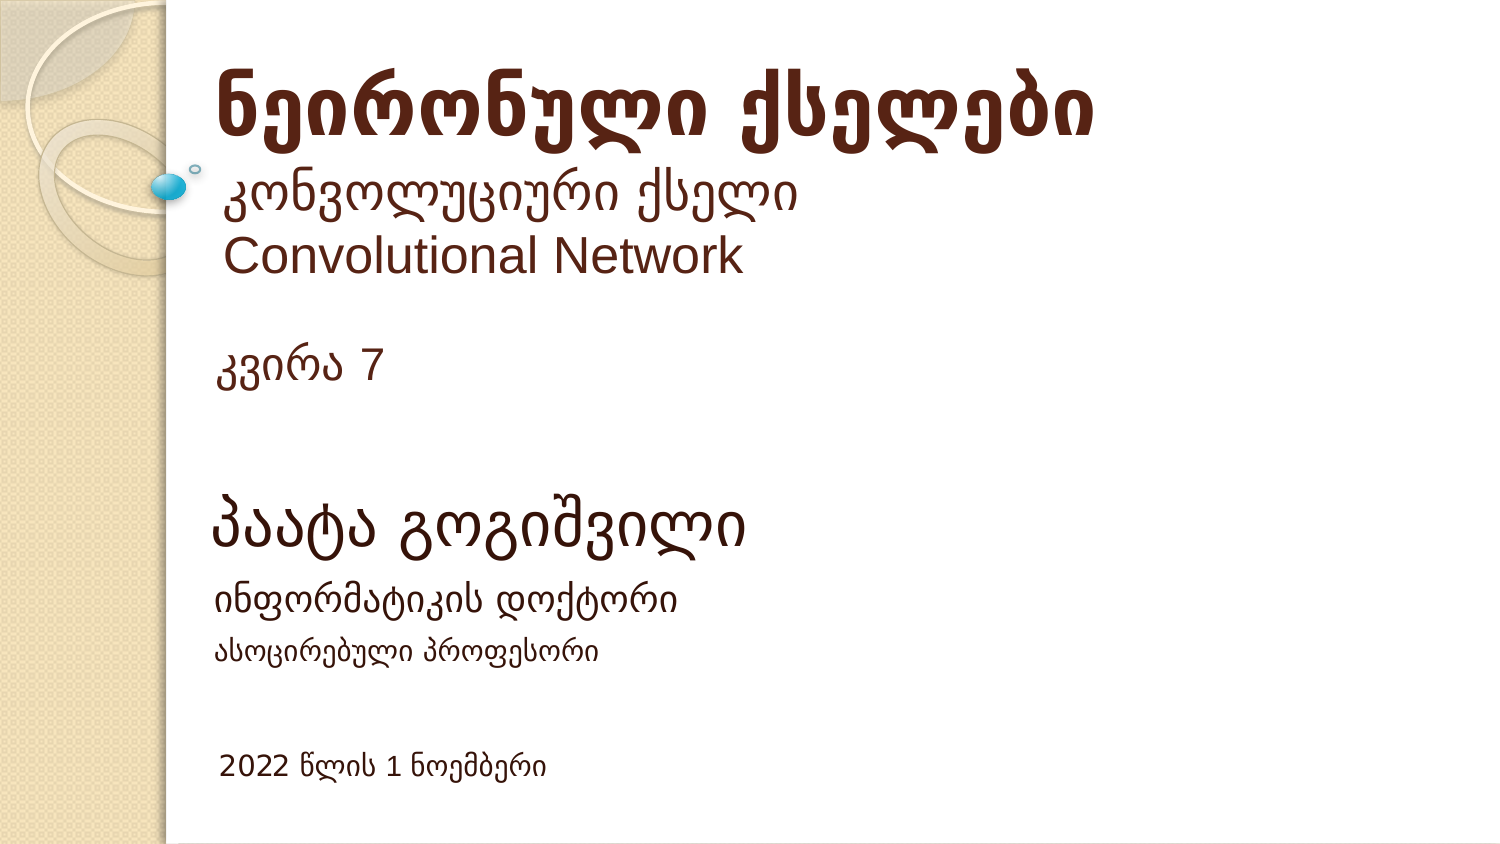

# ნეირონული ქსელები
კონვოლუციური ქსელი
Convolutional Network
კვირა 7
პაატა გოგიშვილი
ინფორმატიკის დოქტორი
ასოცირებული პროფესორი
2022 წლის 1 ნოემბერი